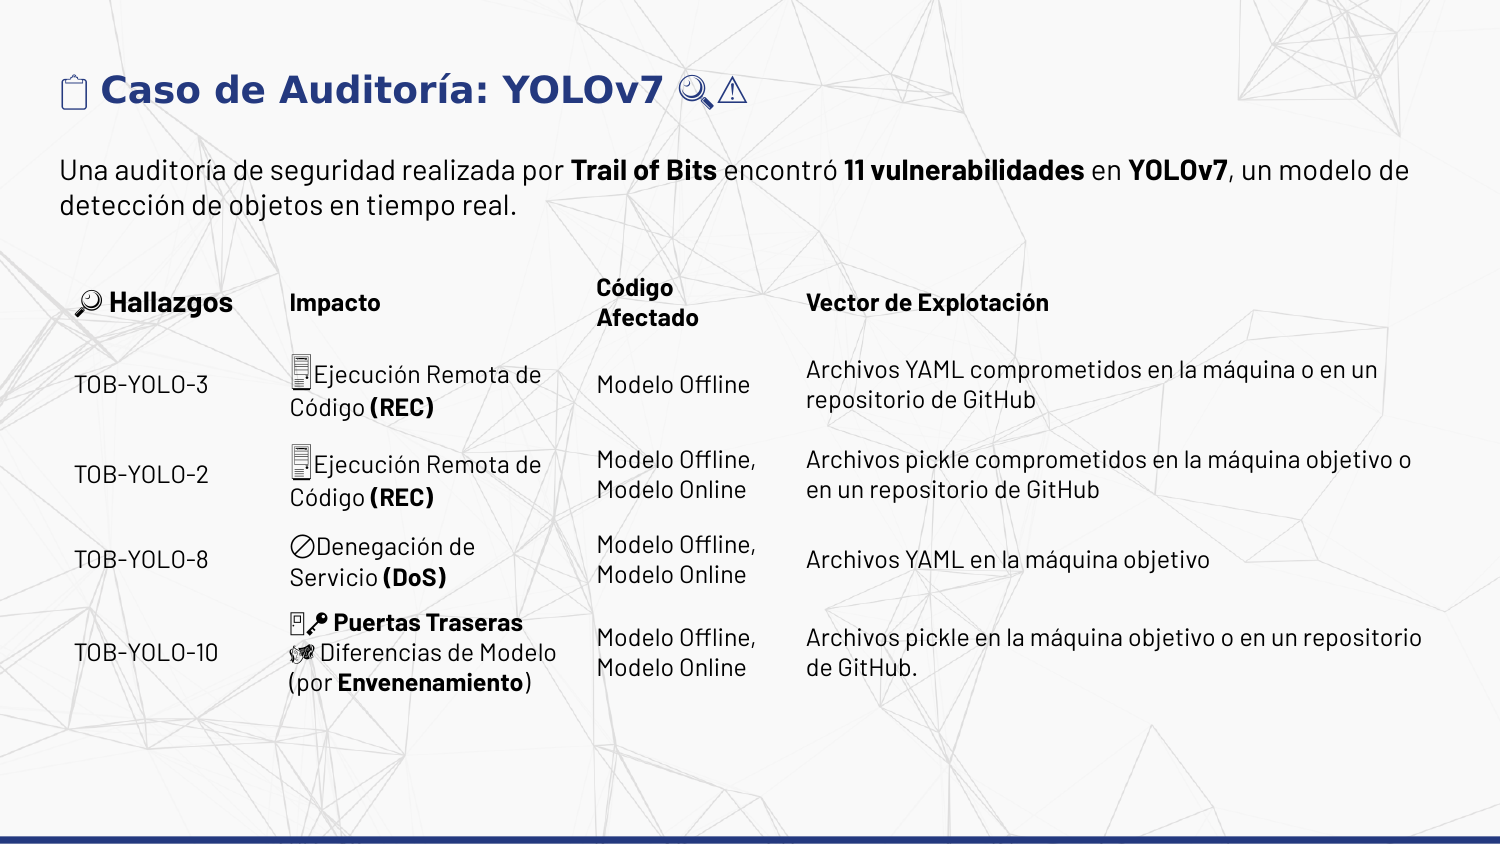

# 📋 Caso de Auditoría: YOLOv7 🔍⚠️
Una auditoría de seguridad realizada por Trail of Bits encontró 11 vulnerabilidades en YOLOv7, un modelo de detección de objetos en tiempo real.
| 🔎 Hallazgos | Impacto | Código Afectado | Vector de Explotación |
| --- | --- | --- | --- |
| TOB-YOLO-3 | 🖥Ejecución Remota de Código (REC) | Modelo Offline | Archivos YAML comprometidos en la máquina o en un repositorio de GitHub |
| TOB-YOLO-2 | 🖥Ejecución Remota de Código (REC) | Modelo Offline, Modelo Online | Archivos pickle comprometidos en la máquina objetivo o en un repositorio de GitHub |
| TOB-YOLO-8 | 🚫Denegación de Servicio (DoS) | Modelo Offline, Modelo Online | Archivos YAML en la máquina objetivo |
| TOB-YOLO-10 | 🚪🔑 Puertas Traseras 🎭 Diferencias de Modelo (por Envenenamiento) | Modelo Offline, Modelo Online | Archivos pickle en la máquina objetivo o en un repositorio de GitHub. |